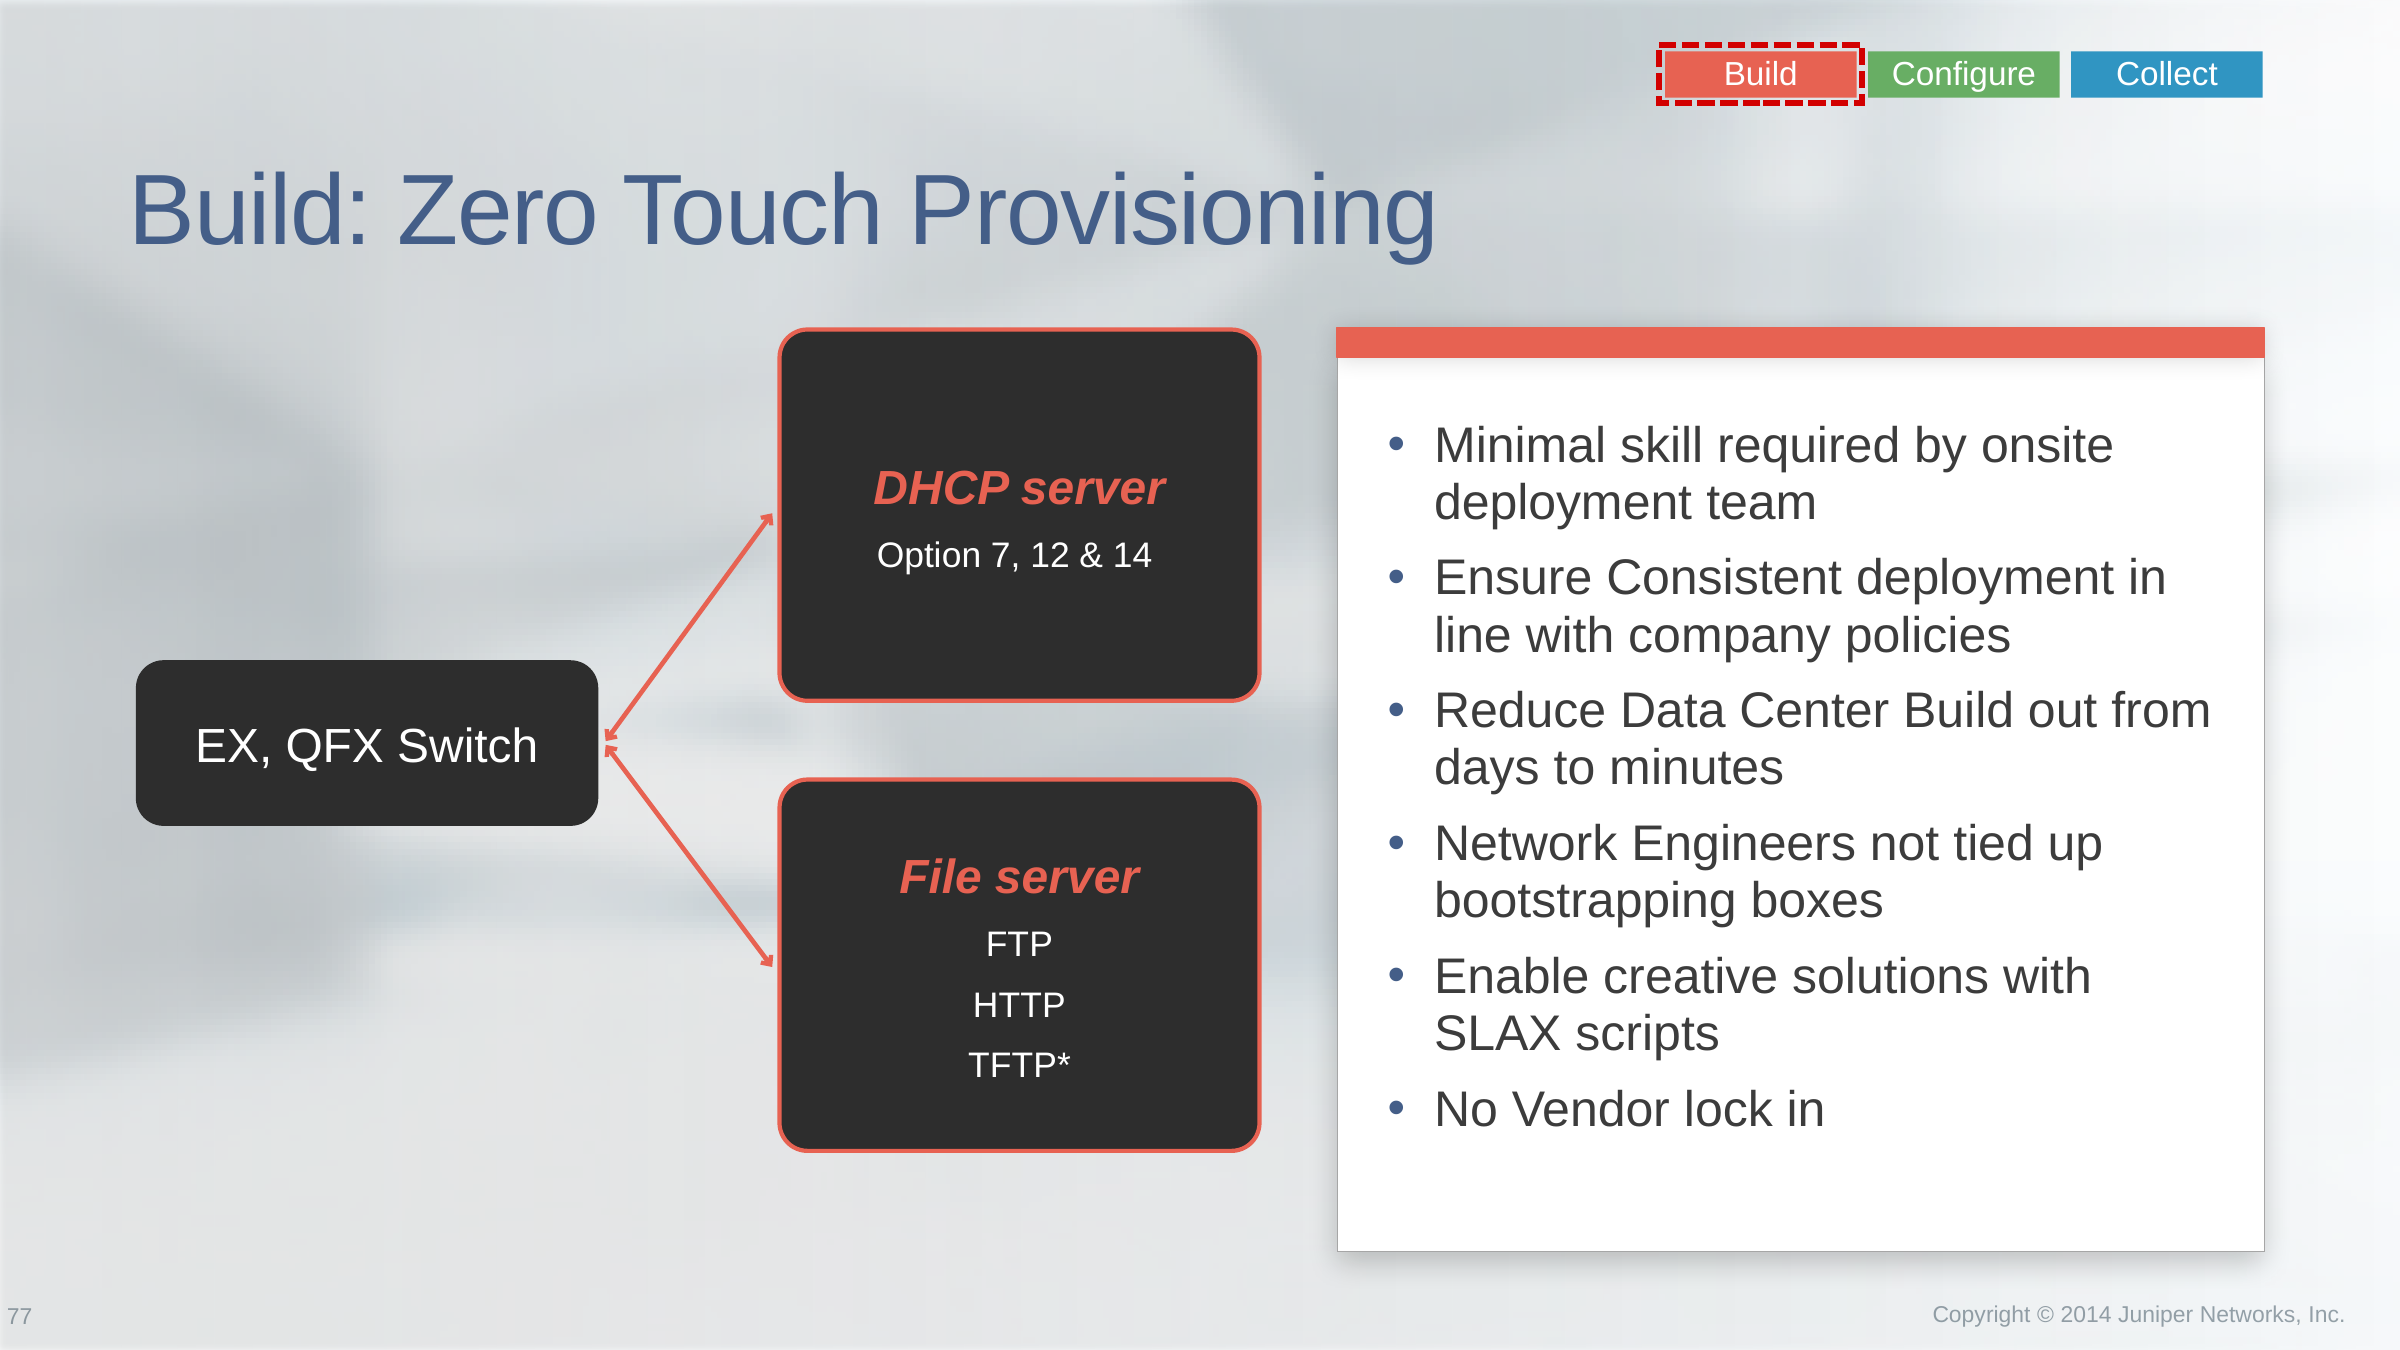

Build
Configure
Collect
# Build: Zero Touch Provisioning

DHCP server
Option 7, 12 & 14
Minimal skill required by onsite deployment team
Ensure Consistent deployment in line with company policies
Reduce Data Center Build out from days to minutes
Network Engineers not tied up bootstrapping boxes
Enable creative solutions with SLAX scripts
No Vendor lock in
EX, QFX Switch
File server
FTP
HTTP
TFTP*